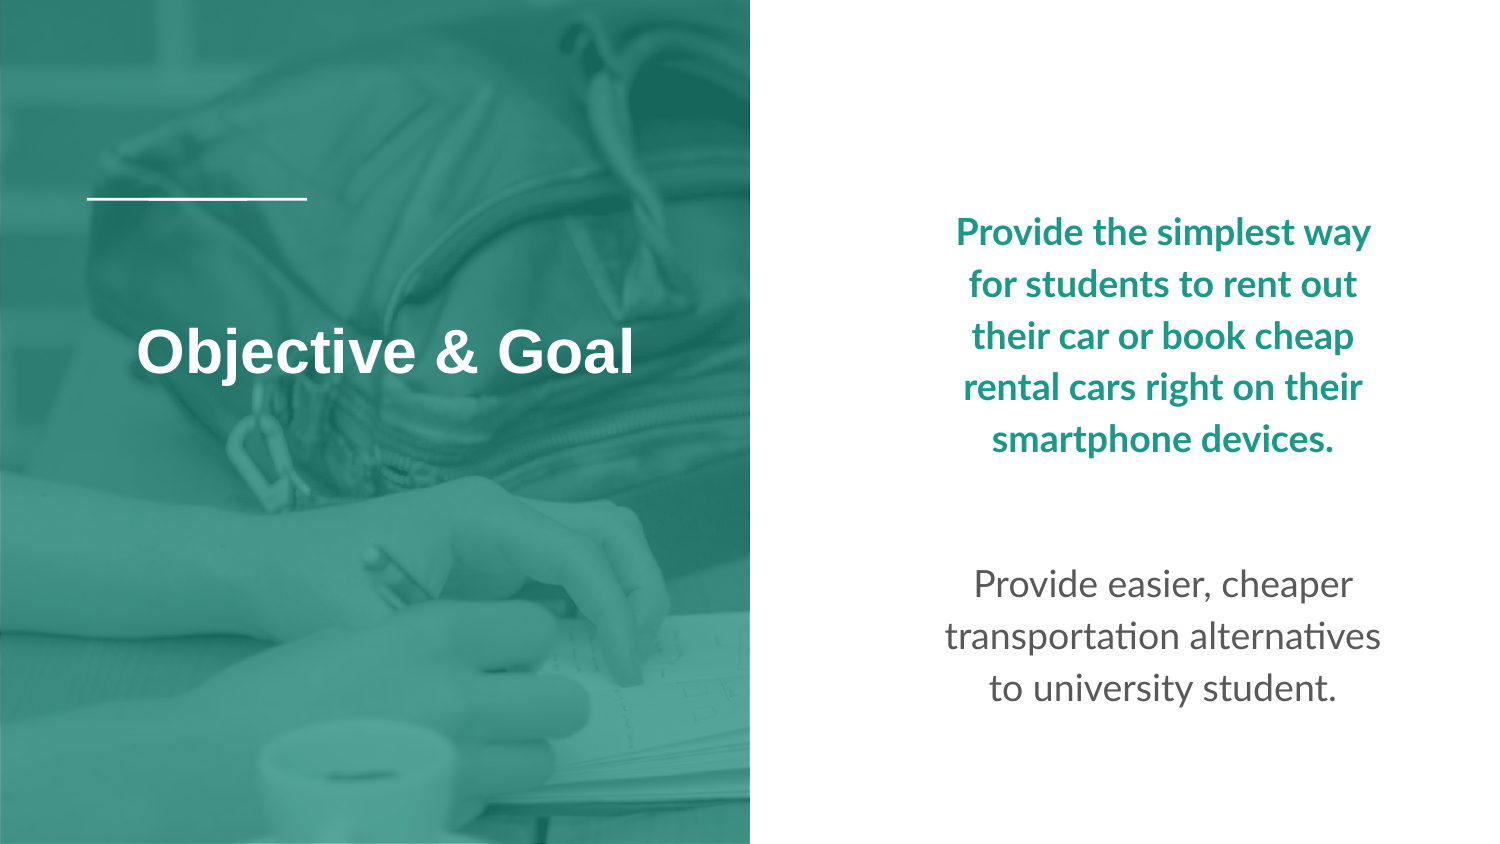

Provide the simplest way for students to rent out their car or book cheap rental cars right on their smartphone devices.

Provide easier, cheaper transportation alternatives to university student.

# Objective & Goal